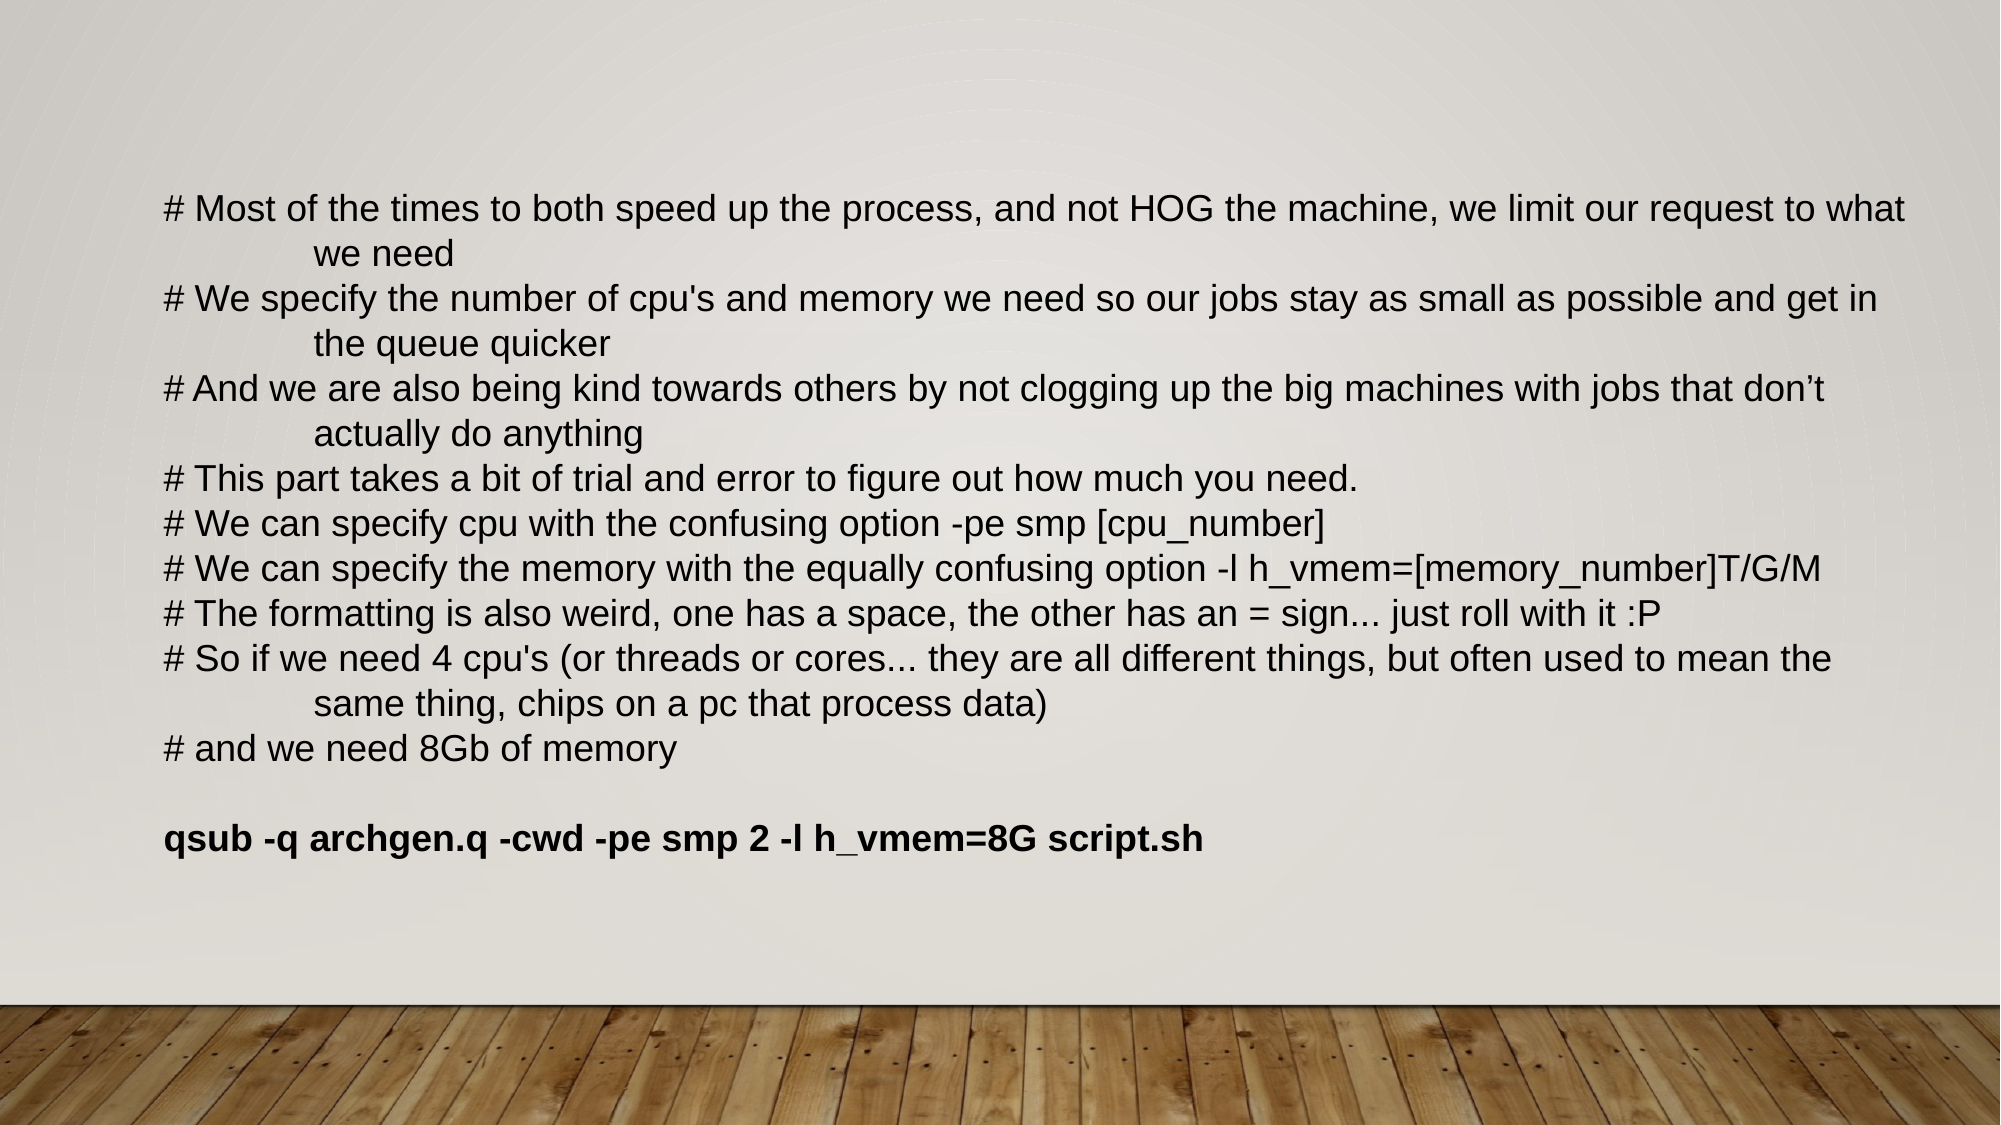

# Most of the times to both speed up the process, and not HOG the machine, we limit our request to what 	we need
# We specify the number of cpu's and memory we need so our jobs stay as small as possible and get in 	the queue quicker
# And we are also being kind towards others by not clogging up the big machines with jobs that don’t 	actually do anything
# This part takes a bit of trial and error to figure out how much you need.
# We can specify cpu with the confusing option -pe smp [cpu_number]
# We can specify the memory with the equally confusing option -l h_vmem=[memory_number]T/G/M
# The formatting is also weird, one has a space, the other has an = sign... just roll with it :P
# So if we need 4 cpu's (or threads or cores... they are all different things, but often used to mean the 	same thing, chips on a pc that process data)
# and we need 8Gb of memory

qsub -q archgen.q -cwd -pe smp 2 -l h_vmem=8G script.sh